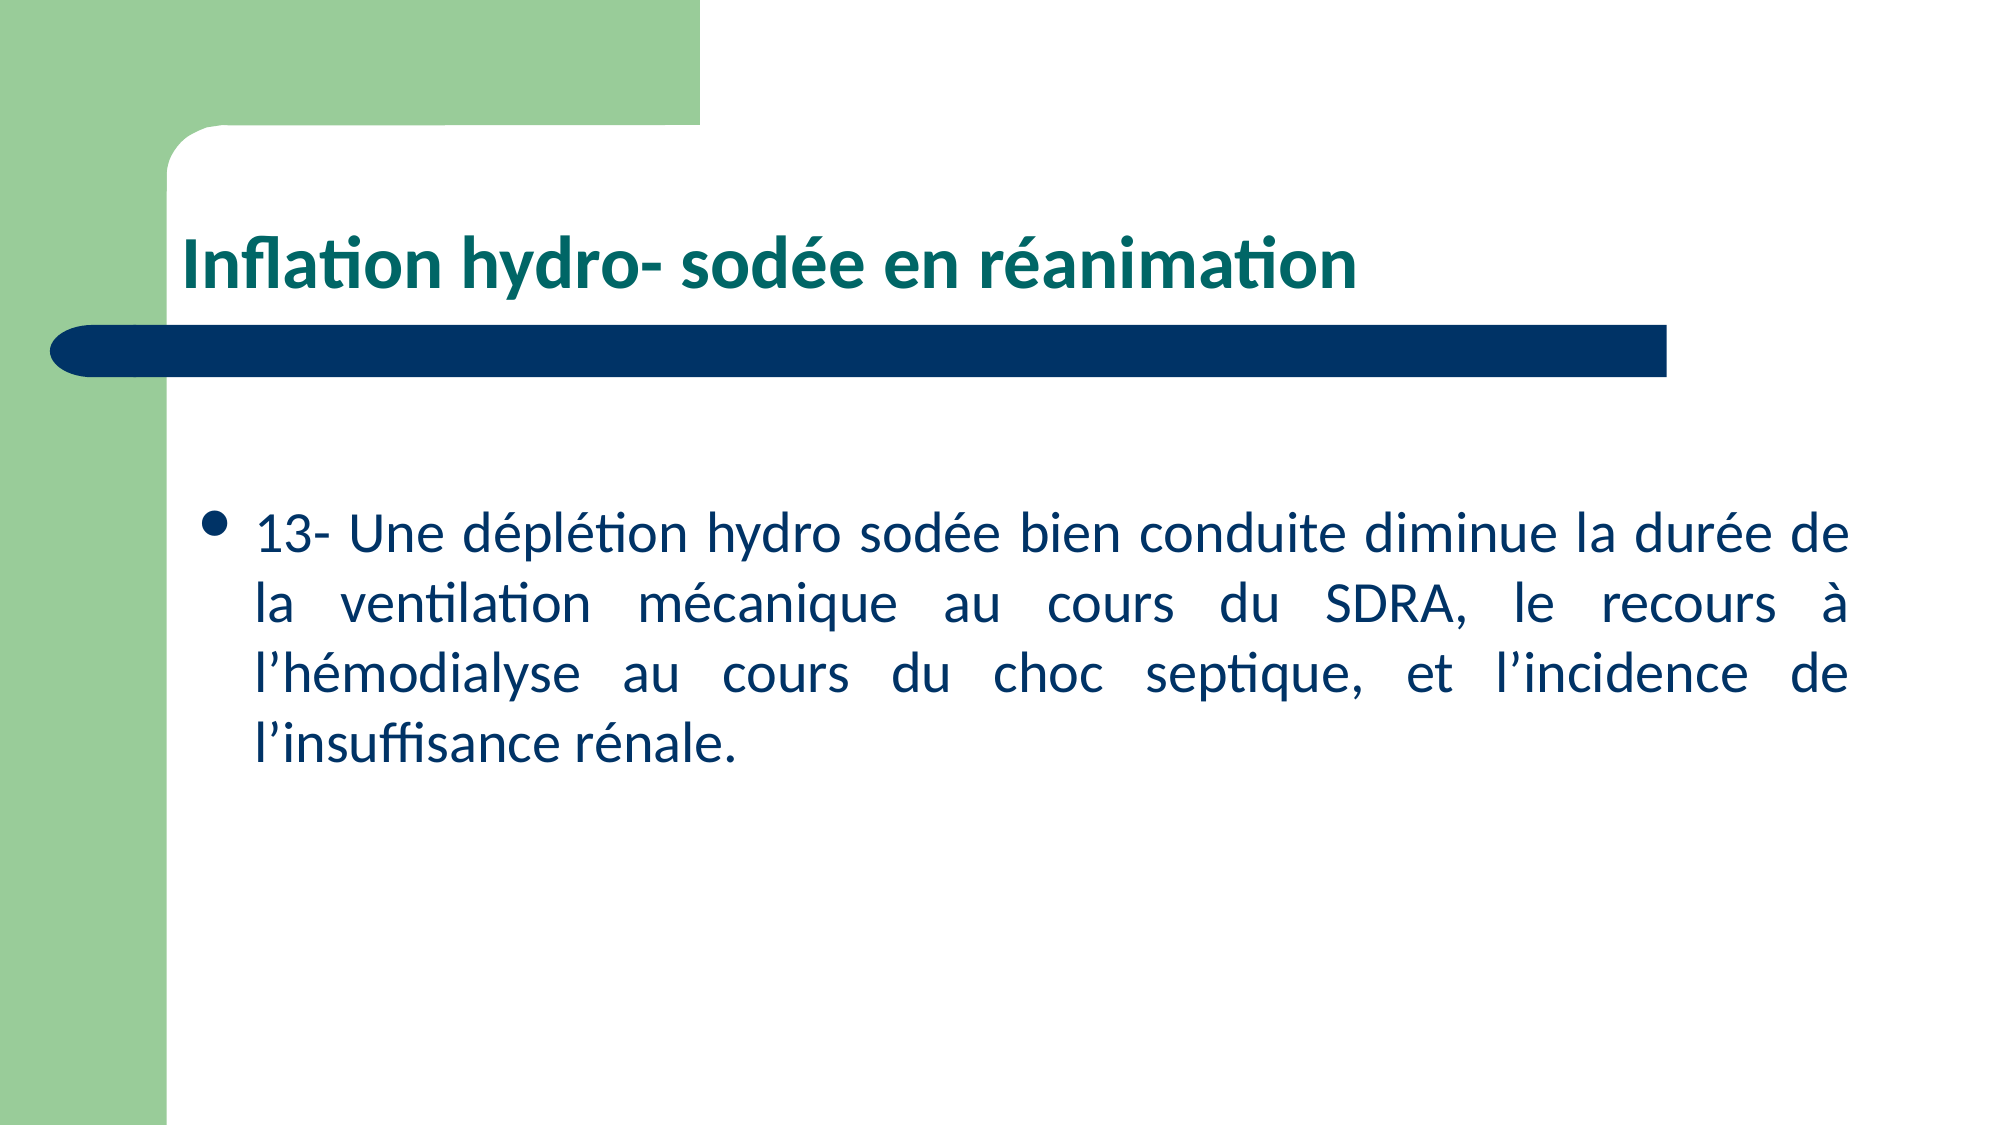

# Inflation hydro- sodée en réanimation
13- Une déplétion hydro sodée bien conduite diminue la durée de la ventilation mécanique au cours du SDRA, le recours à l’hémodialyse au cours du choc septique, et l’incidence de l’insuffisance rénale.